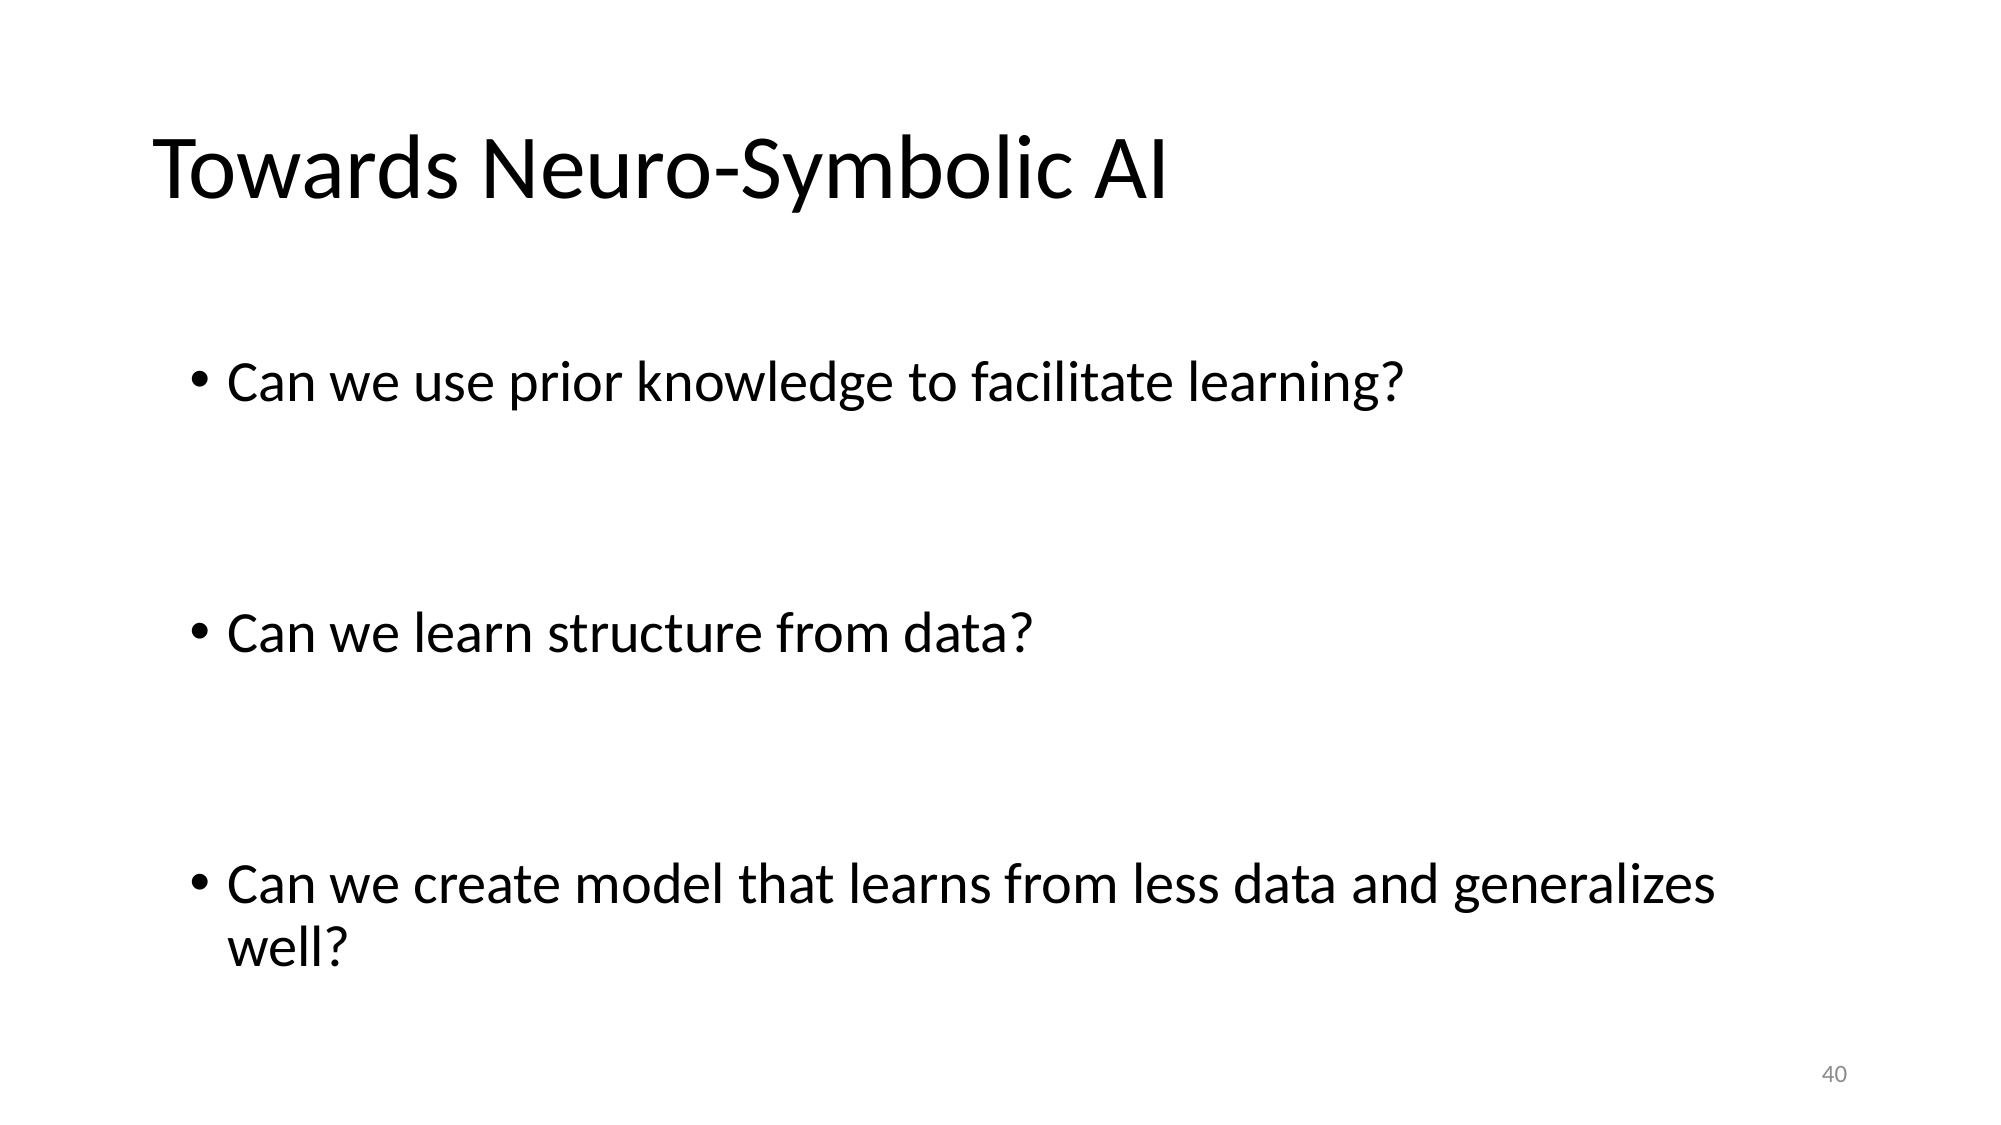

# Towards Neuro-Symbolic AI
Can we use prior knowledge to facilitate learning?

Can we learn structure from data?

Can we create model that learns from less data and generalizes well?

40